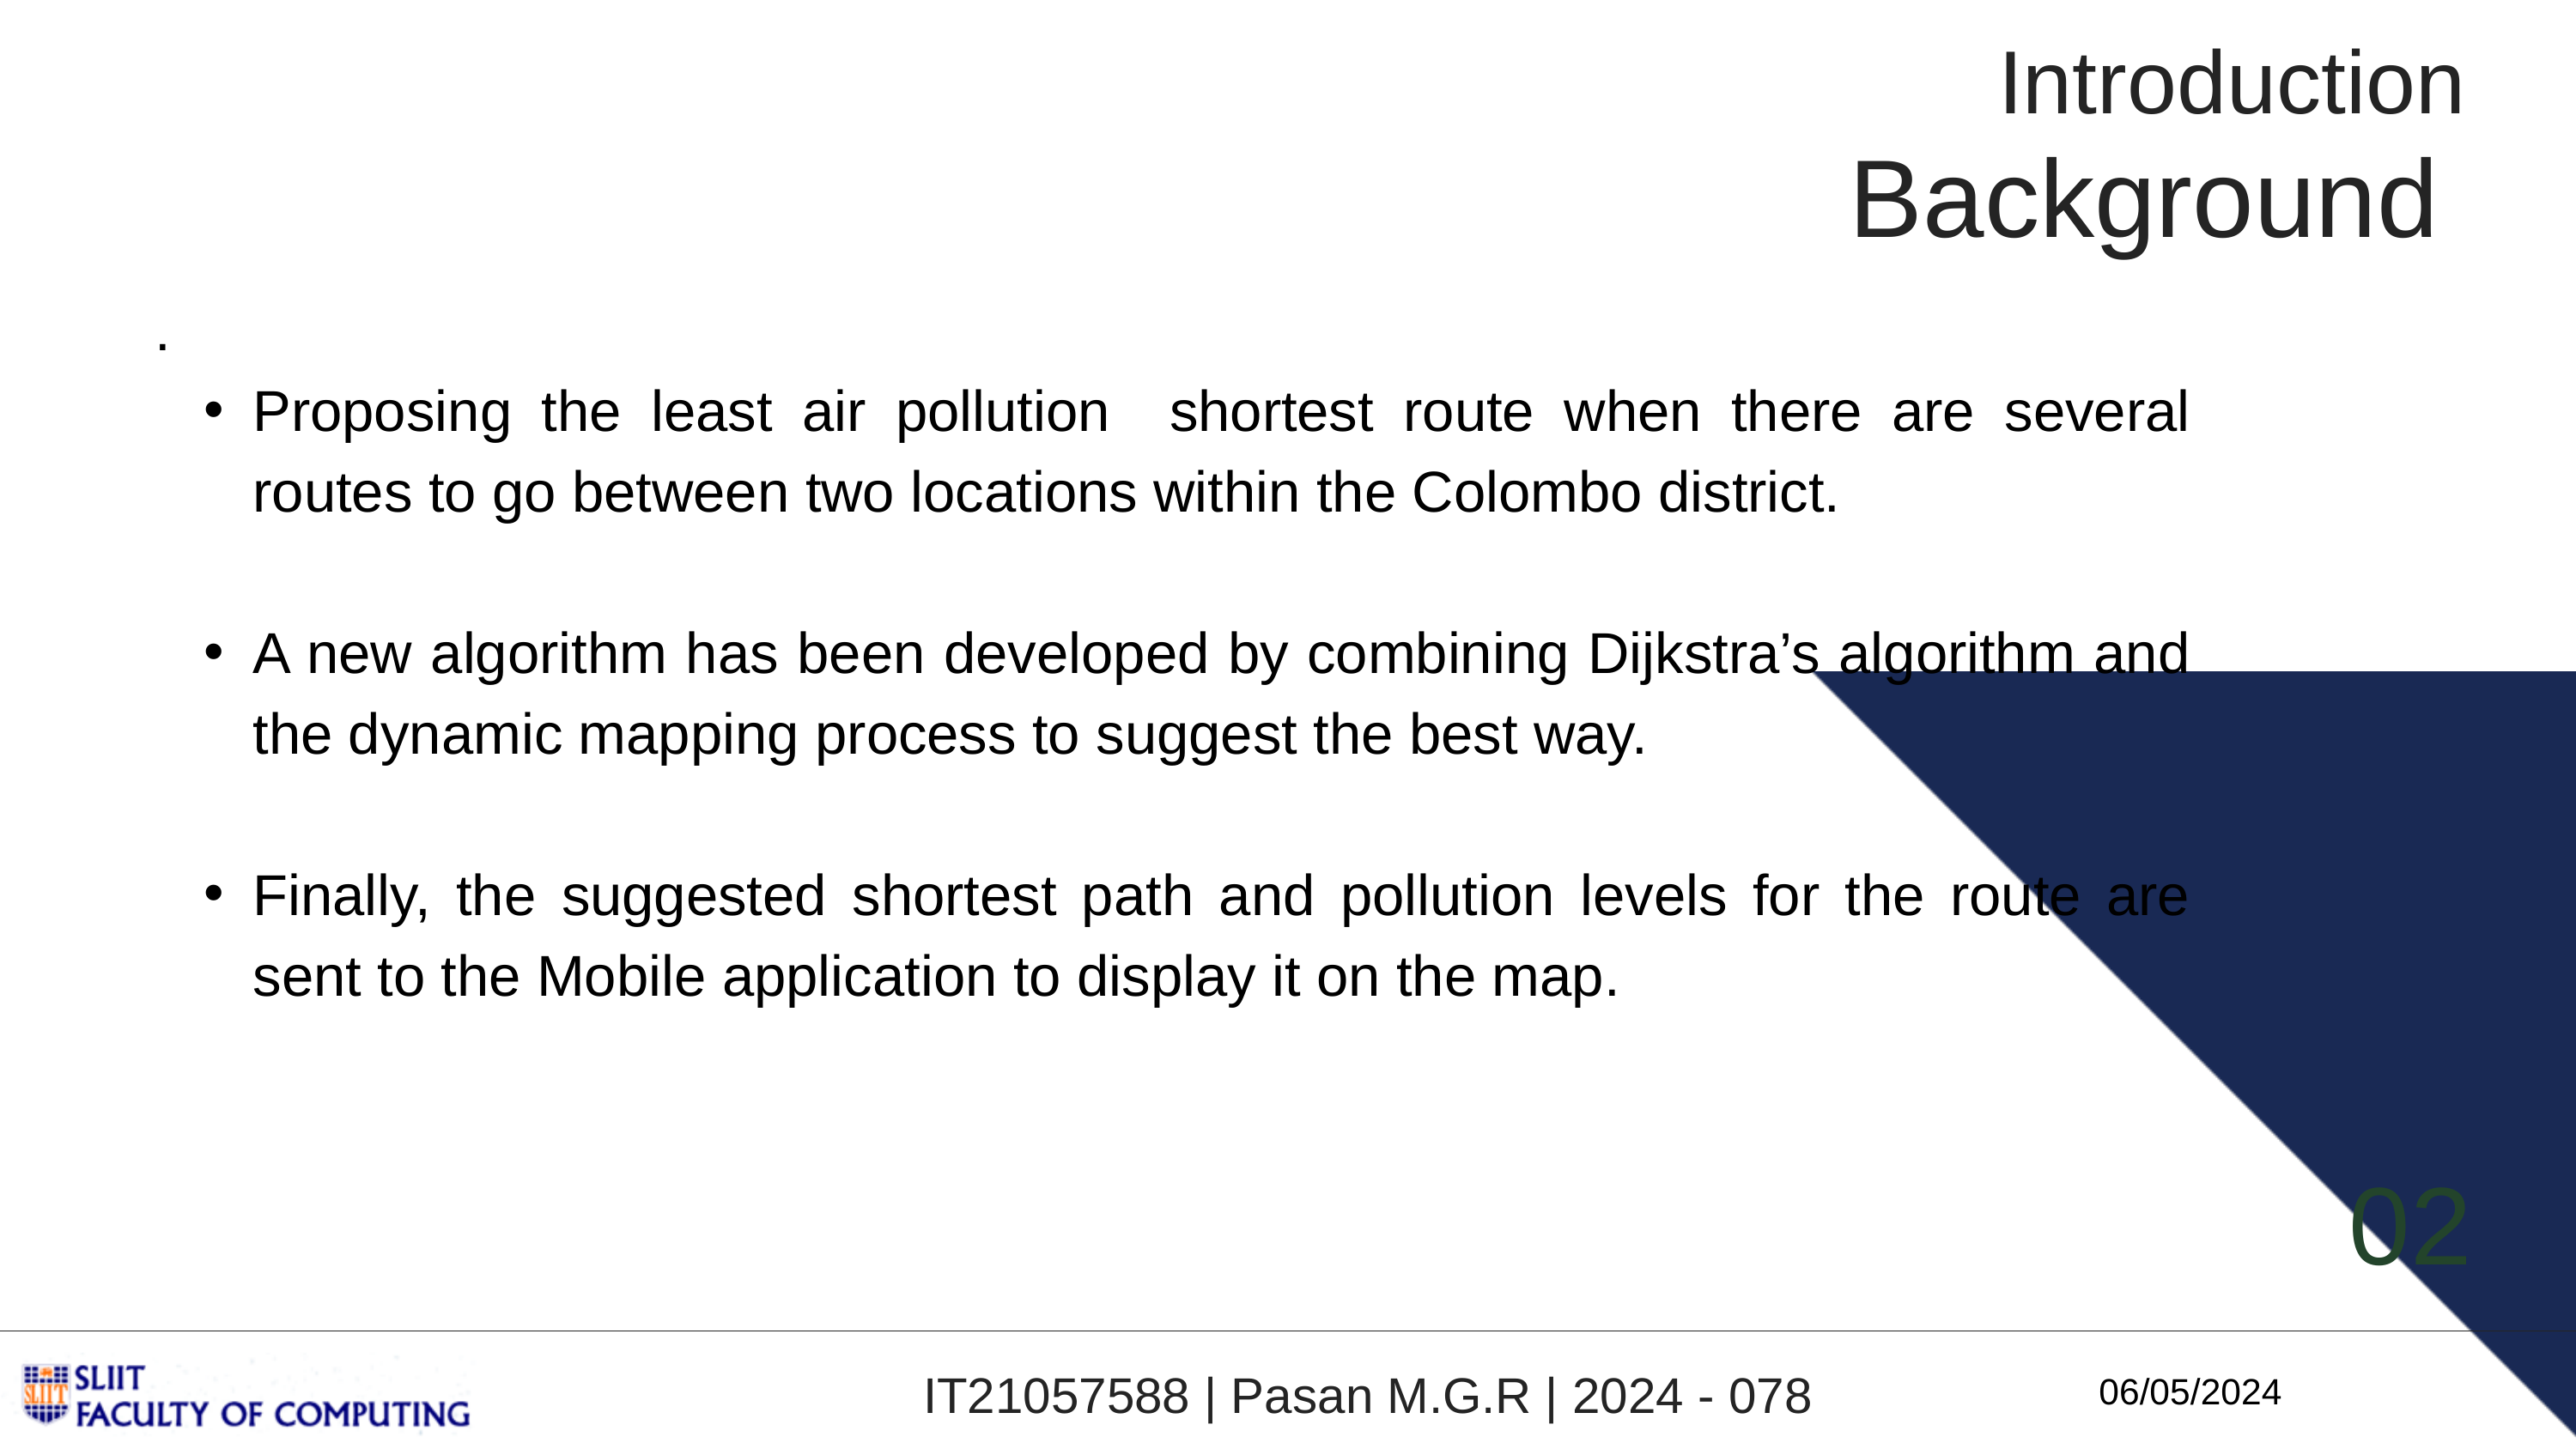

Introduction
                  Background
.
Proposing the least air pollution  shortest route when there are several routes to go between two locations within the Colombo district.

A new algorithm has been developed by combining Dijkstra’s algorithm and the dynamic mapping process to suggest the best way.

Finally, the suggested shortest path and pollution levels for the route are sent to the Mobile application to display it on the map.

02

IT21057588 | Pasan M.G.R | 2024 - 078
06/05/2024